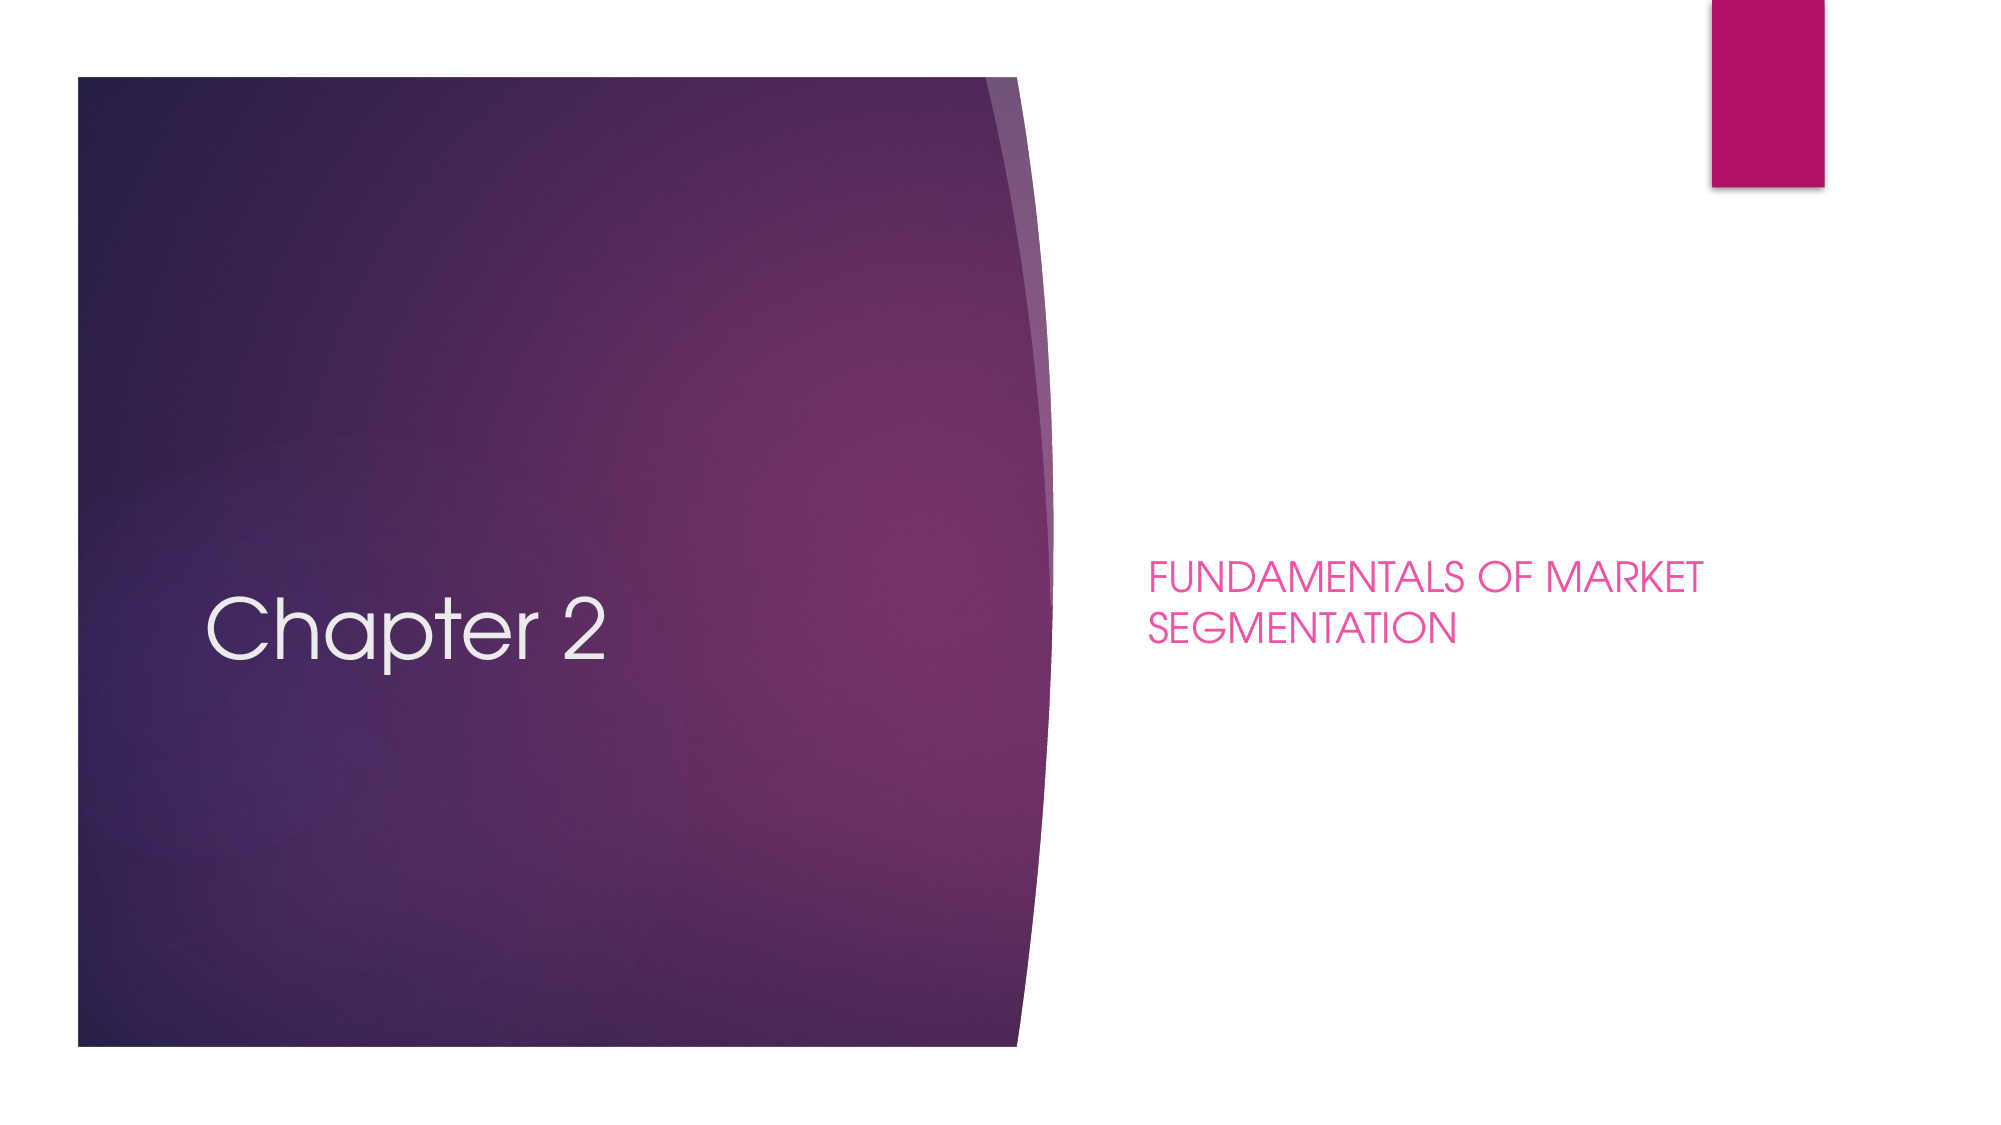

Fundamentals of Market Segmentation
# Chapter 2